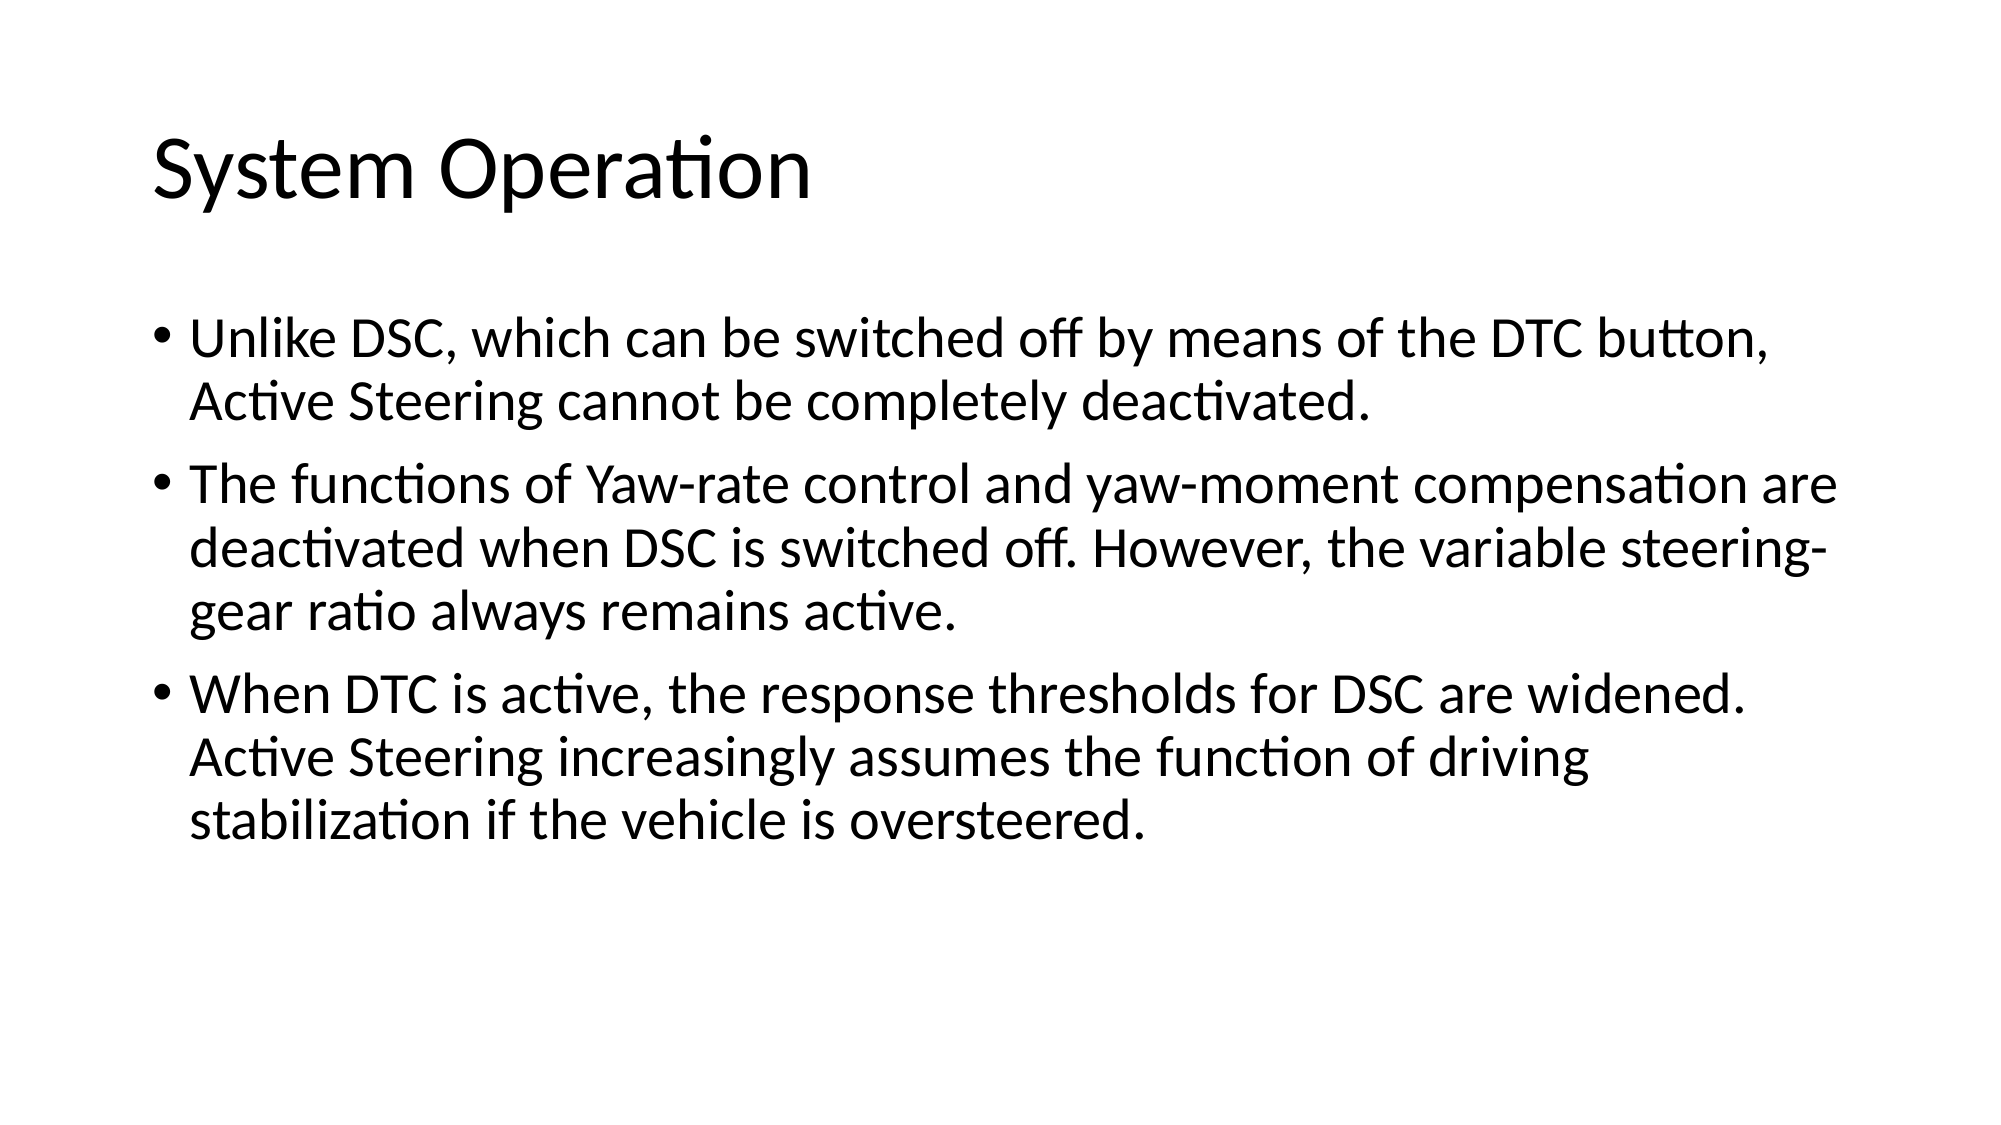

# System Operation
Unlike DSC, which can be switched off by means of the DTC button, Active Steering cannot be completely deactivated.
The functions of Yaw-rate control and yaw-moment compensation are deactivated when DSC is switched off. However, the variable steering-gear ratio always remains active.
When DTC is active, the response thresholds for DSC are widened. Active Steering increasingly assumes the function of driving stabilization if the vehicle is oversteered.